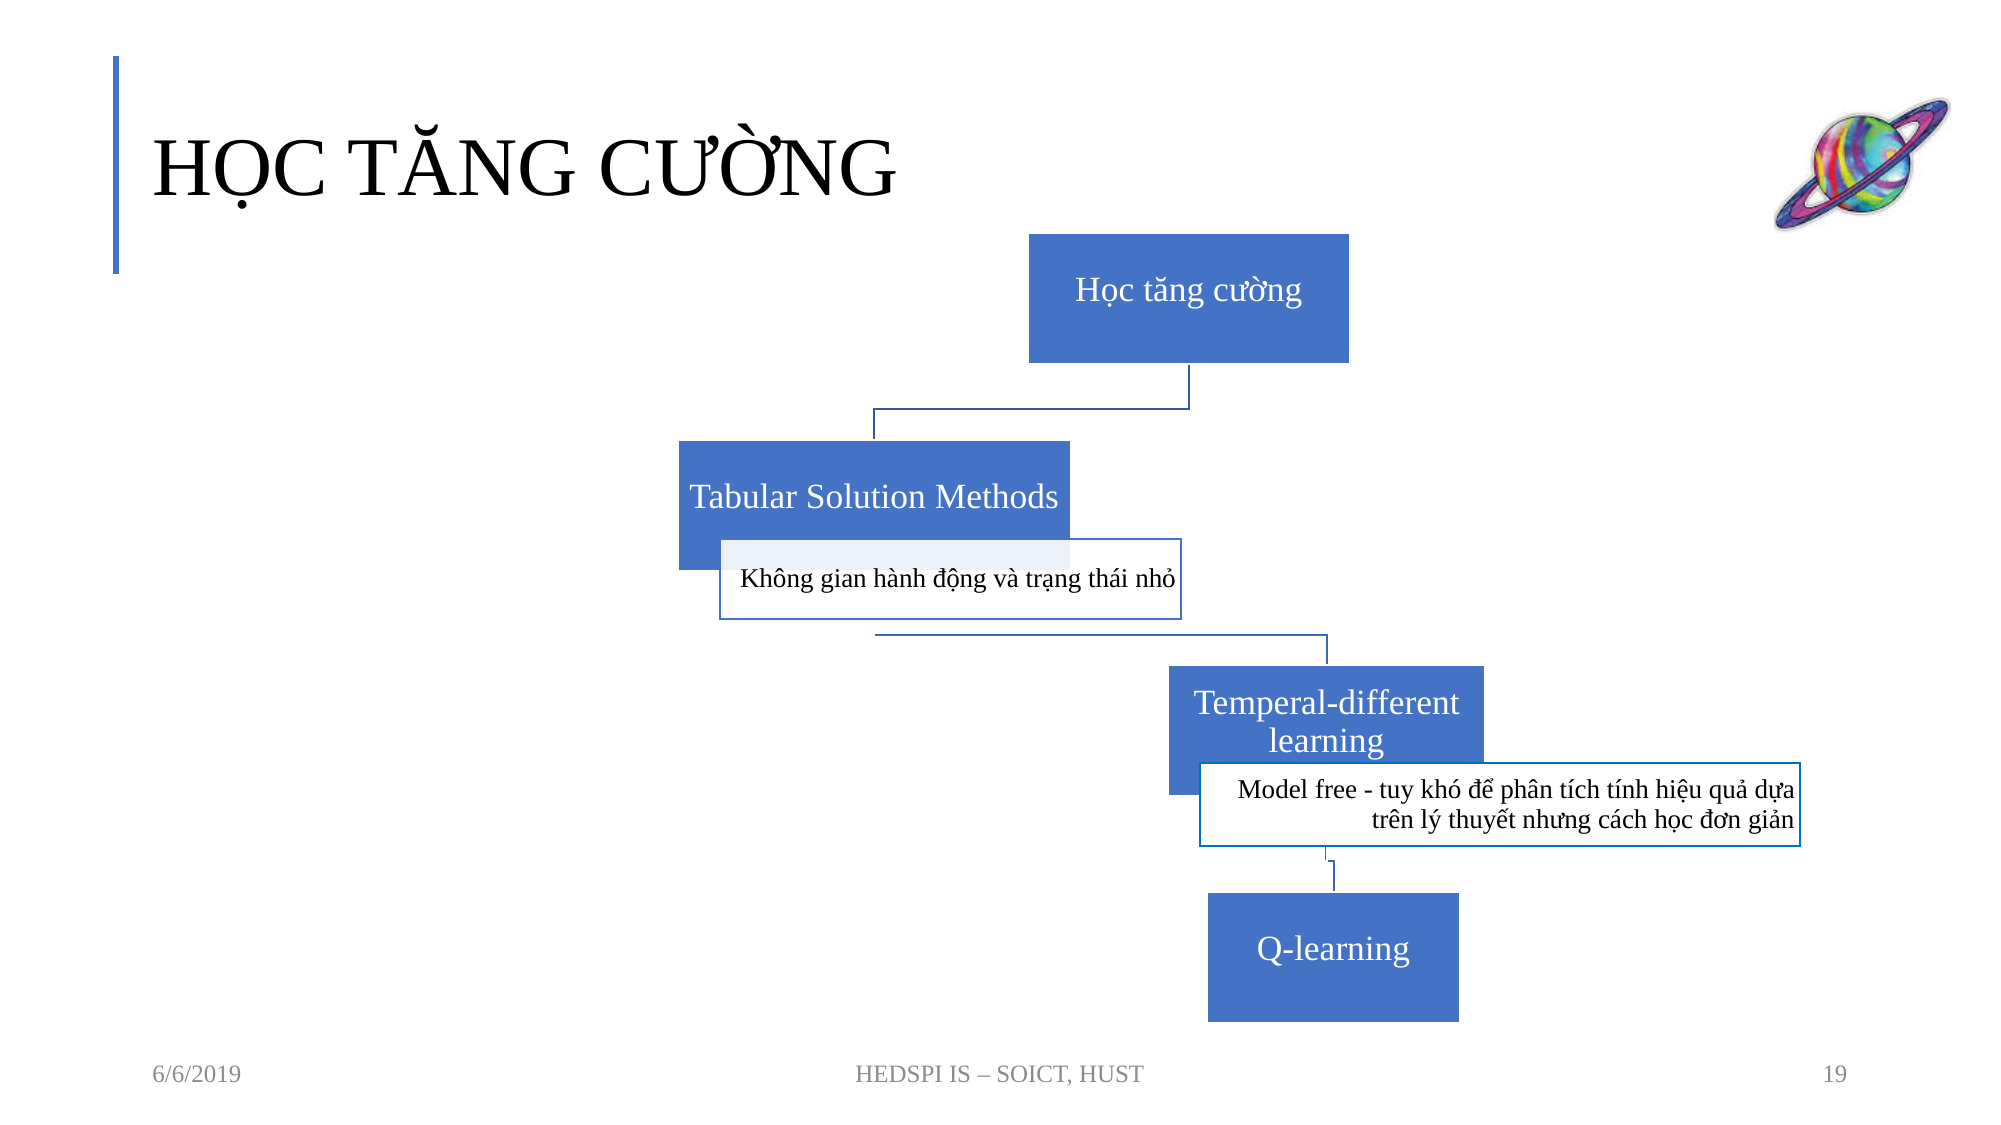

# HỌC TĂNG CƯỜNG
Học tăng cường

Tabular Solution Methods
Không gian hành động và trạng thái nhỏ
Dynamics Programming
Có cơ sở lý thuyết rõ ràng, tuy nhiên  cần model phức tạp
Monte Carlo methods
Cần biết trước tập hành động
Temperal-different learning
Model free - tuy khó để phân tích tính hiệu quả dựa trên lý thuyết nhưng cách học đơn giản
Sarsa

Q-learning

…

Approximate Solution Methods
Không gian hành động và trạng thái lớn
6/6/2019
HEDSPI IS – SOICT, HUST
19